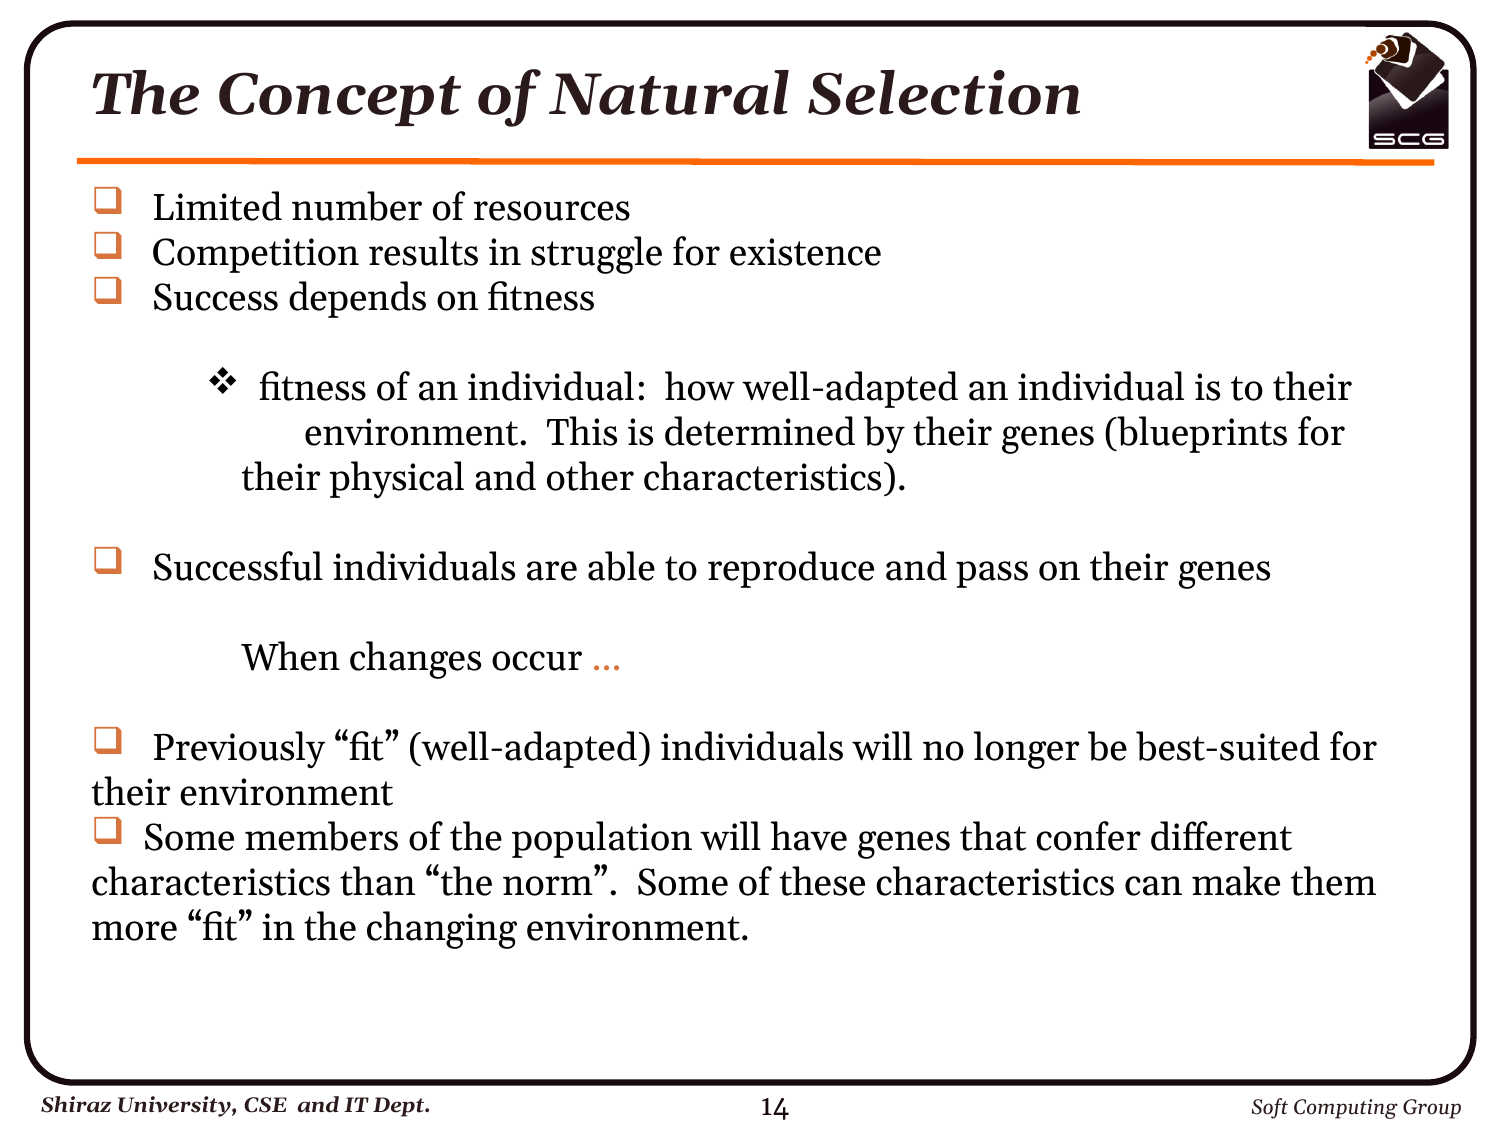

# The Concept of Natural Selection
   Limited number of resources
   Competition results in struggle for existence
   Success depends on fitness

  fitness of an individual:  how well-adapted an individual is to their                environment.  This is determined by their genes (blueprints for their physical and other characteristics).

   Successful individuals are able to reproduce and pass on their genes

	When changes occur ...

   Previously “fit” (well-adapted) individuals will no longer be best-suited for their environment
  Some members of the population will have genes that confer different characteristics than “the norm”.  Some of these characteristics can make them more “fit” in the changing environment.

14